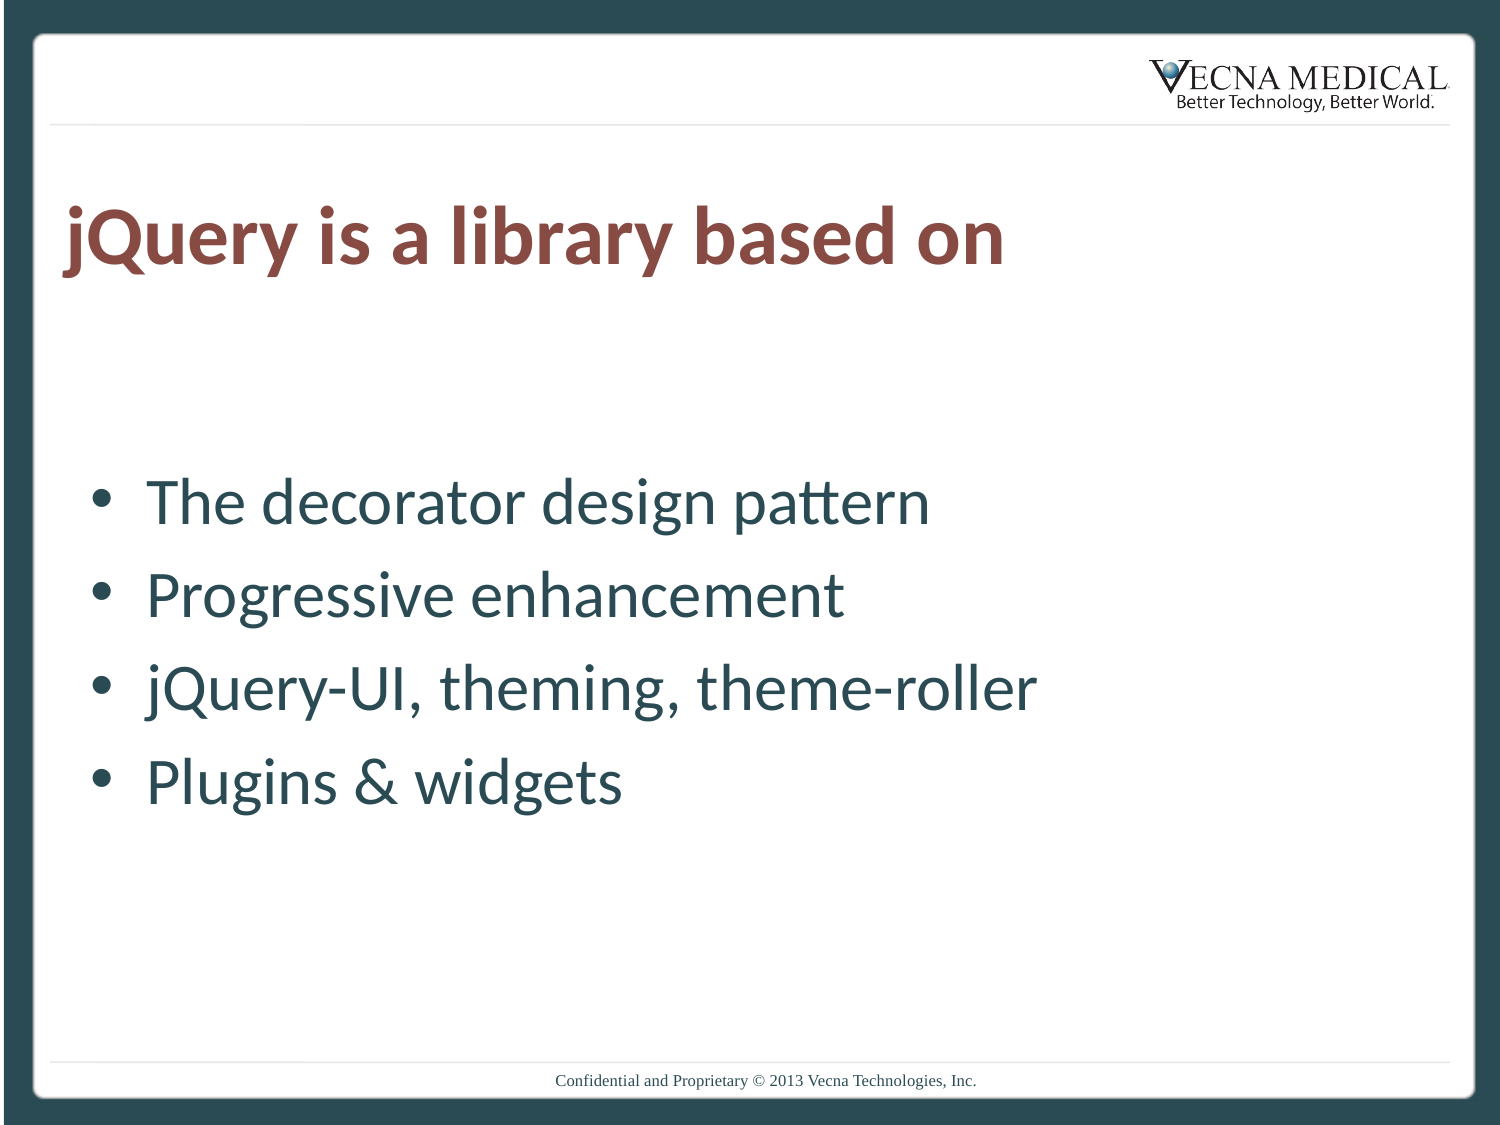

# jQuery is a library based on
The decorator design pattern
Progressive enhancement
jQuery-UI, theming, theme-roller
Plugins & widgets